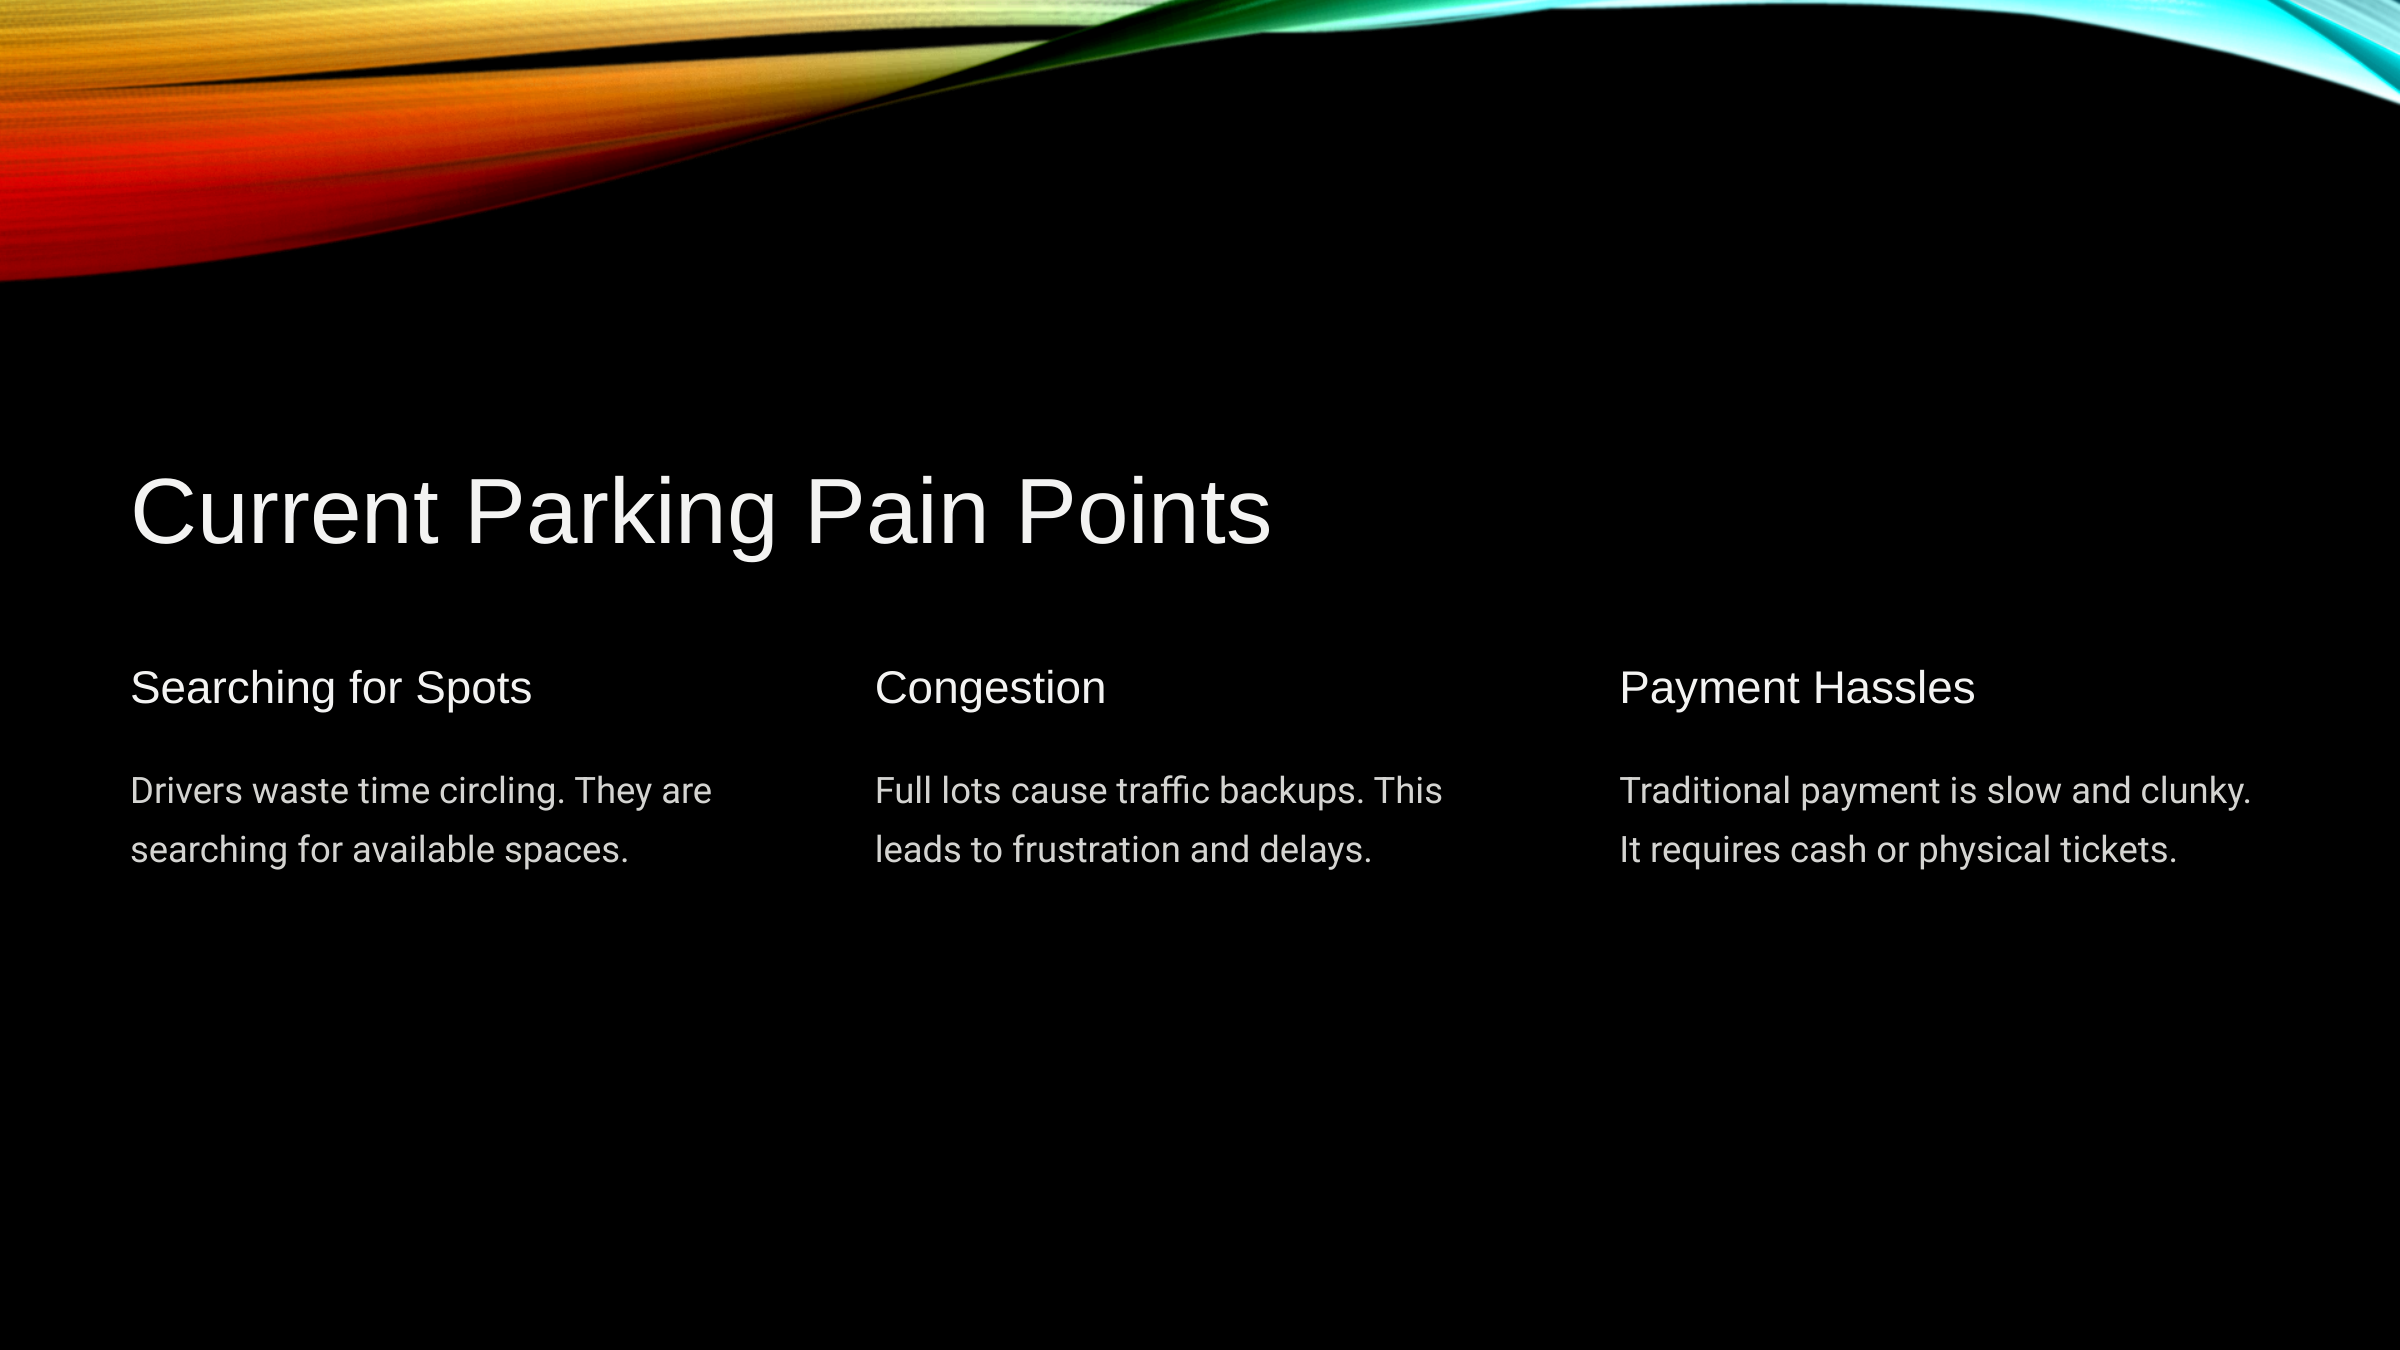

Current Parking Pain Points
Searching for Spots
Congestion
Payment Hassles
Drivers waste time circling. They are searching for available spaces.
Full lots cause traffic backups. This leads to frustration and delays.
Traditional payment is slow and clunky. It requires cash or physical tickets.